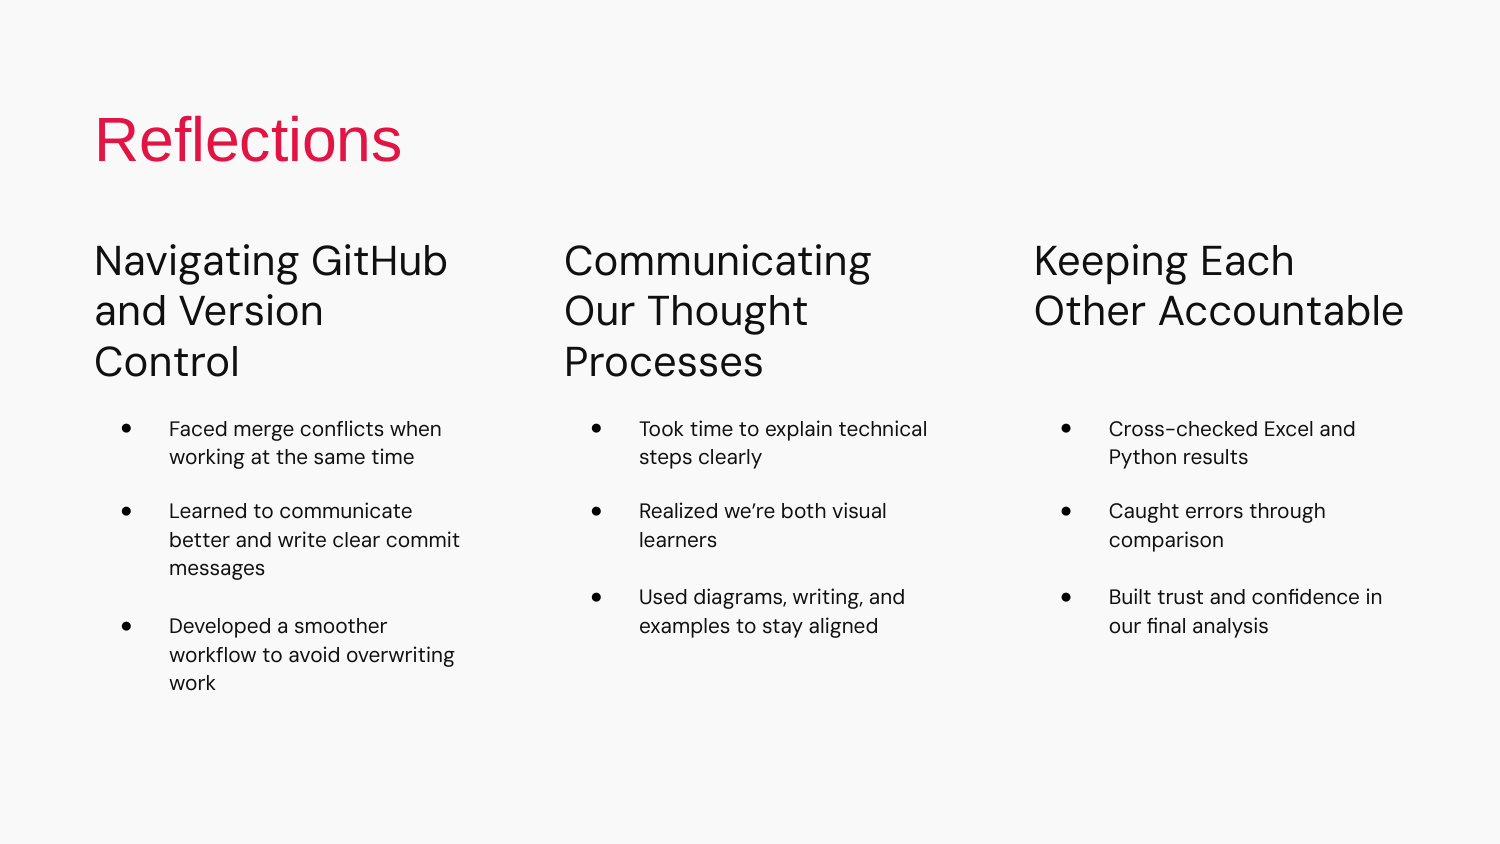

# Reflections
Navigating GitHub and Version Control
Communicating Our Thought Processes
Keeping Each Other Accountable
Faced merge conflicts when working at the same time
Learned to communicate better and write clear commit messages
Developed a smoother workflow to avoid overwriting work

Took time to explain technical steps clearly
Realized we’re both visual learners
Used diagrams, writing, and examples to stay aligned

Cross-checked Excel and Python results
Caught errors through comparison
Built trust and confidence in our final analysis